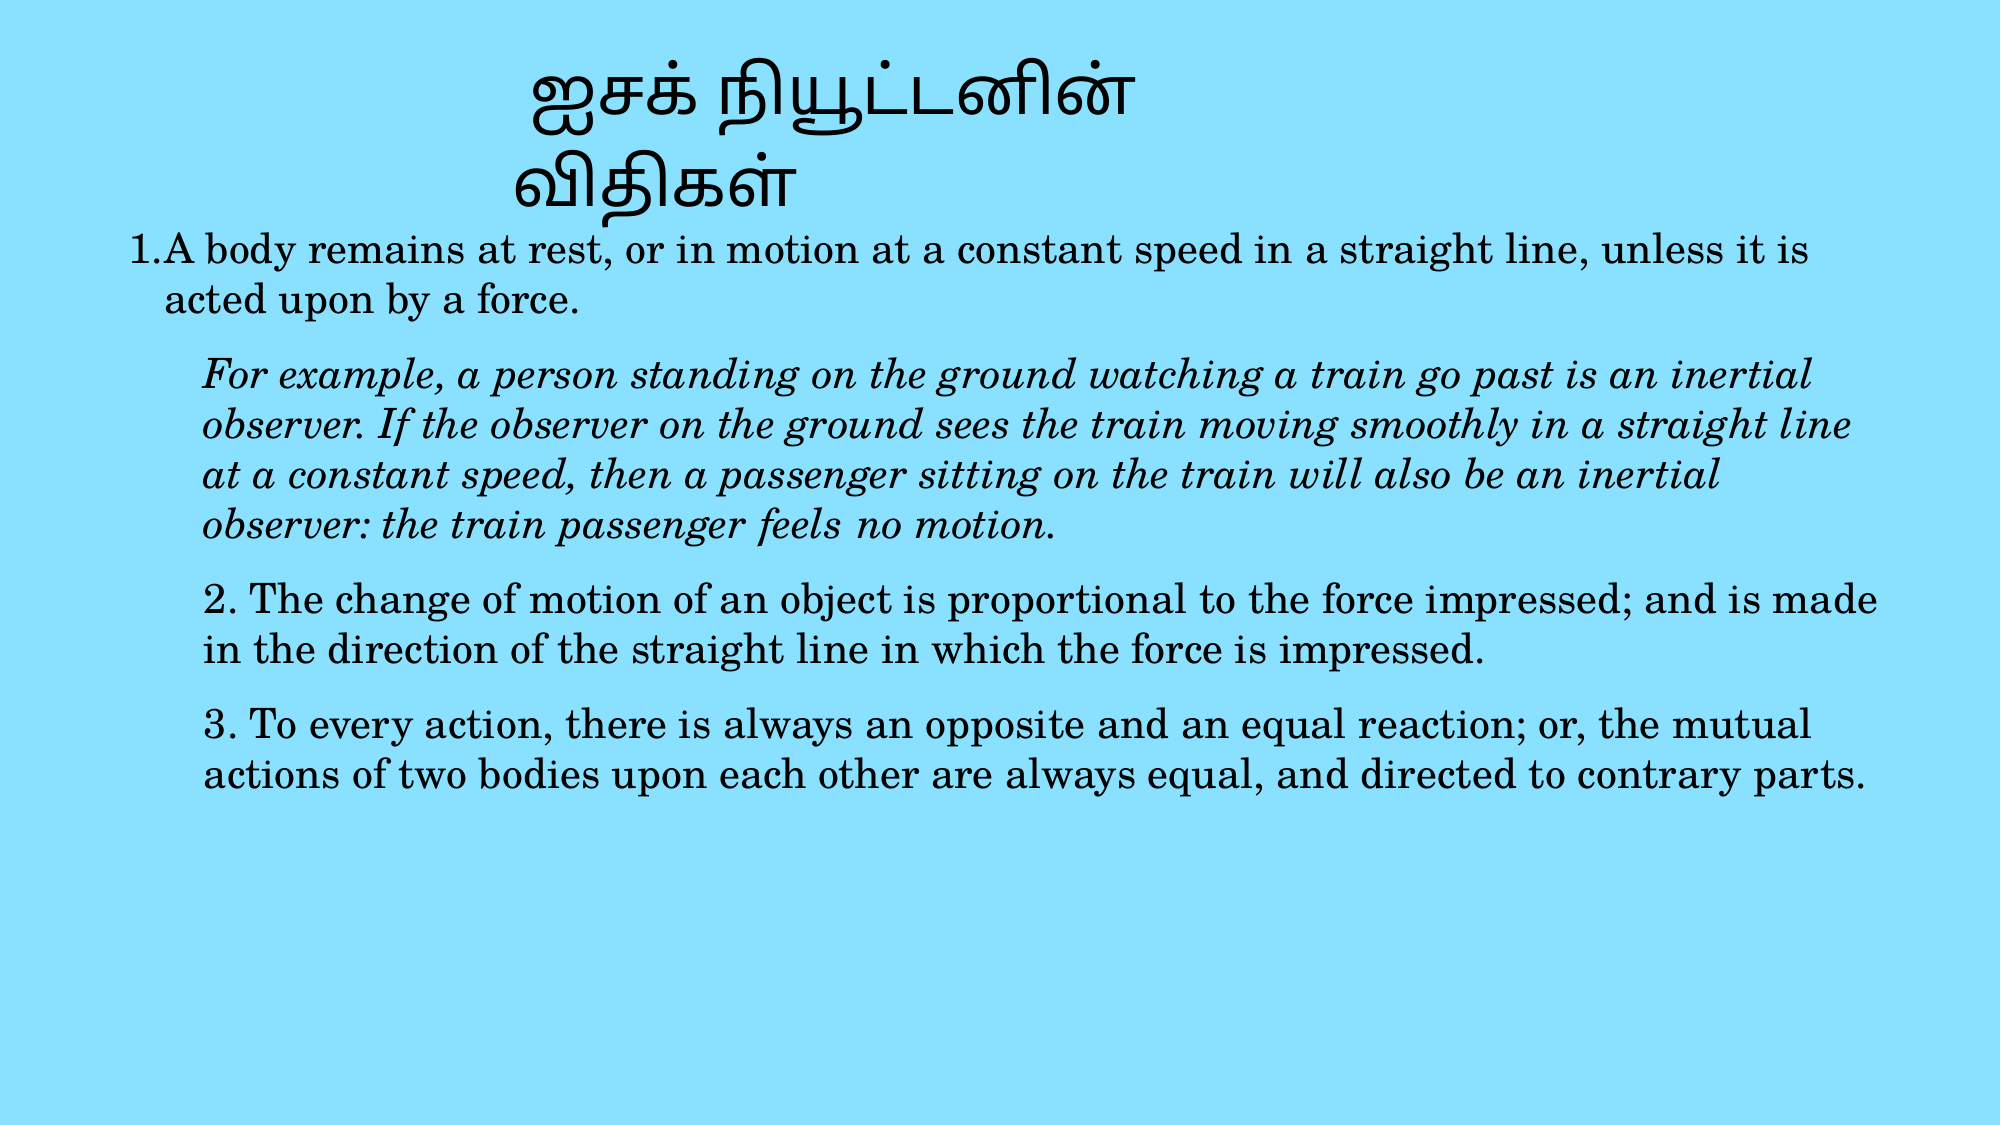

ஐசக் நியூட்டனின் விதிகள்
A body remains at rest, or in motion at a constant speed in a straight line, unless it is acted upon by a force.
For example, a person standing on the ground watching a train go past is an inertial observer. If the observer on the ground sees the train moving smoothly in a straight line at a constant speed, then a passenger sitting on the train will also be an inertial observer: the train passenger feels no motion.
2. The change of motion of an object is proportional to the force impressed; and is made in the direction of the straight line in which the force is impressed.
3. To every action, there is always an opposite and an equal reaction; or, the mutual actions of two bodies upon each other are always equal, and directed to contrary parts.